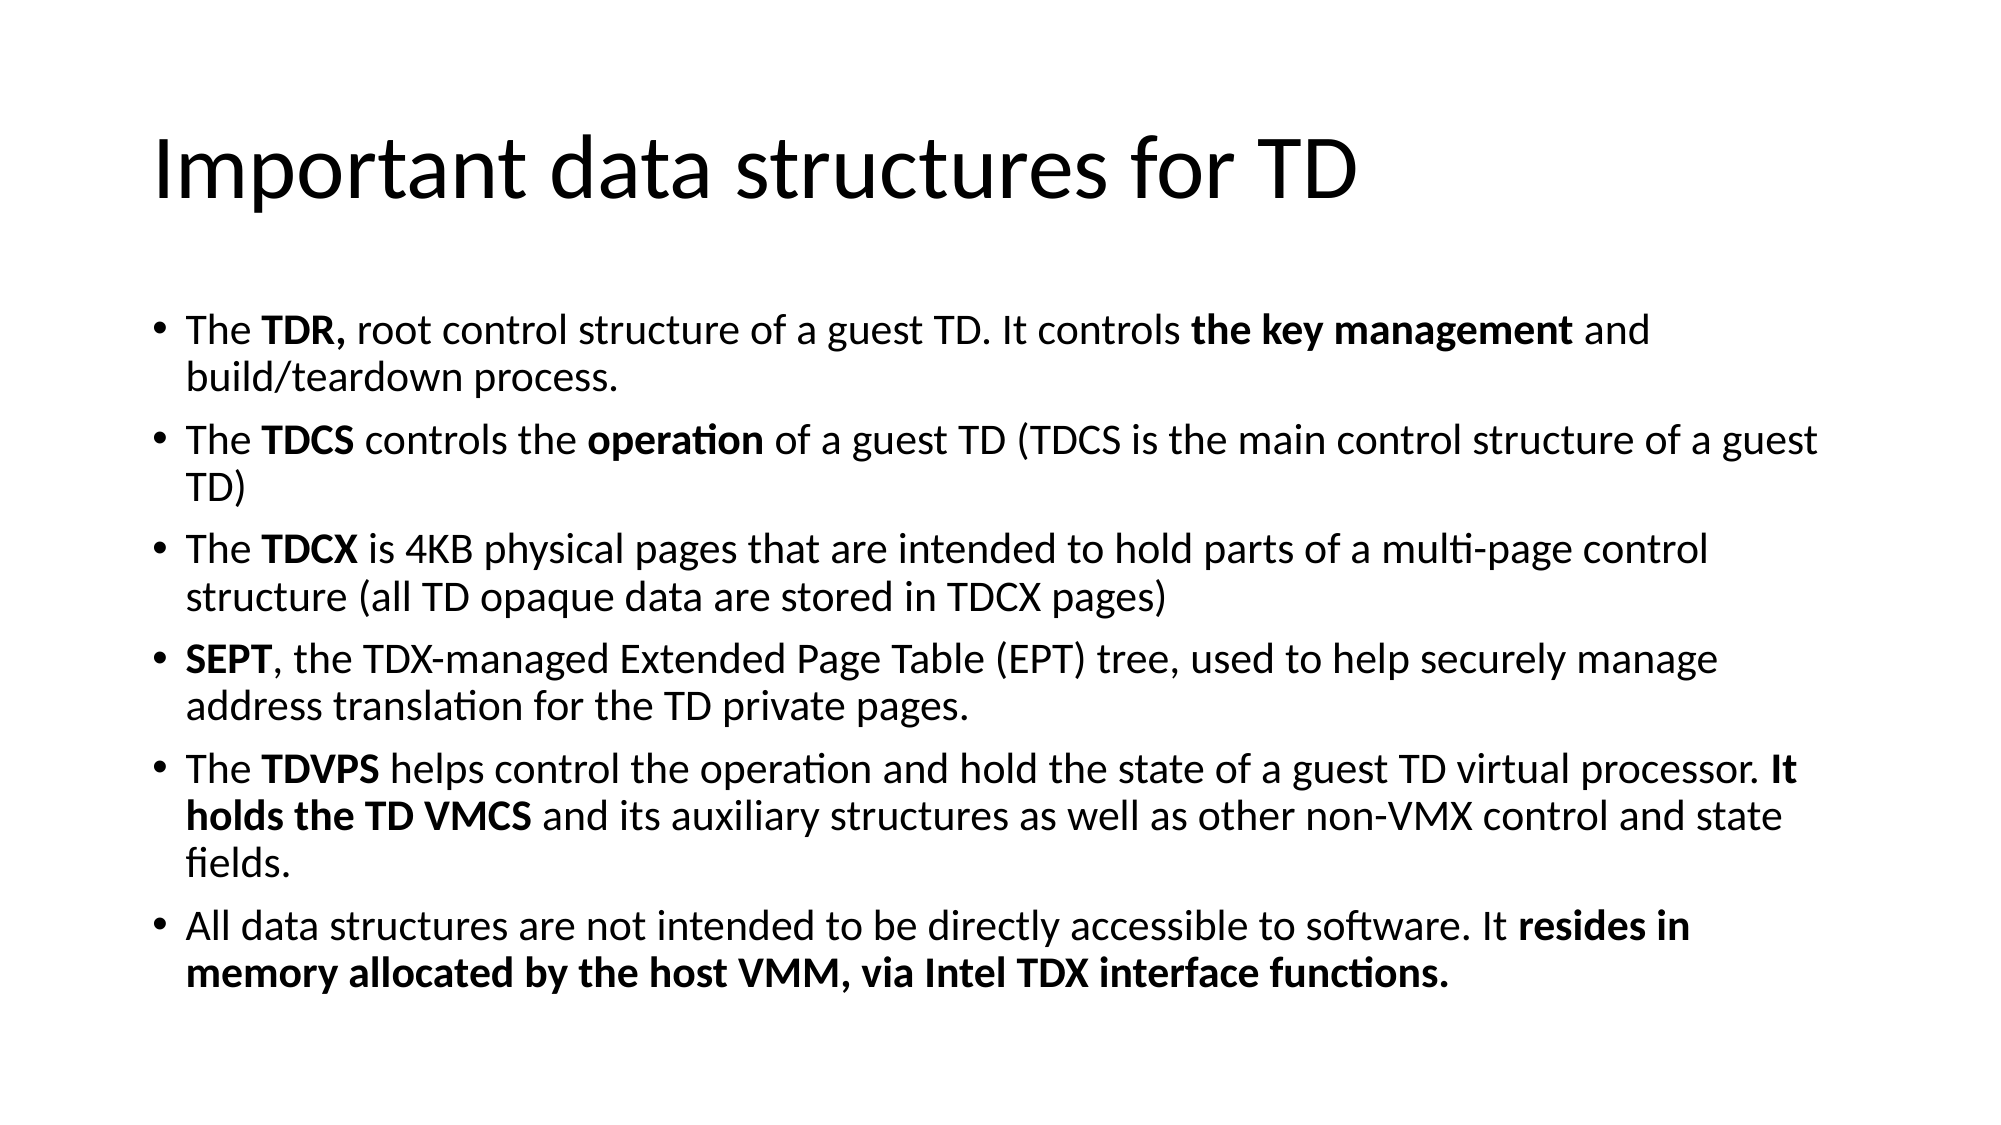

# Important data structures for TD
﻿The TDR, root control structure of a guest TD. It controls the key management and build/teardown process.
﻿The TDCS controls the operation of a guest TD (﻿TDCS is the main control structure of a guest TD)
The TDCX is ﻿4KB physical pages that are intended to hold parts of a multi-page control structure (all TD opaque data are stored in TDCX pages)
﻿SEPT, the TDX-managed Extended Page Table (EPT) tree, used to help securely manage address translation for the TD private pages.
The TDVPS helps control the operation and hold the state of a guest TD virtual processor. It holds the TD VMCS and its auxiliary structures as well as other non-VMX control and state fields.
All data structures are not intended to be directly accessible to software. It resides in memory allocated by the host VMM, via Intel TDX interface functions.